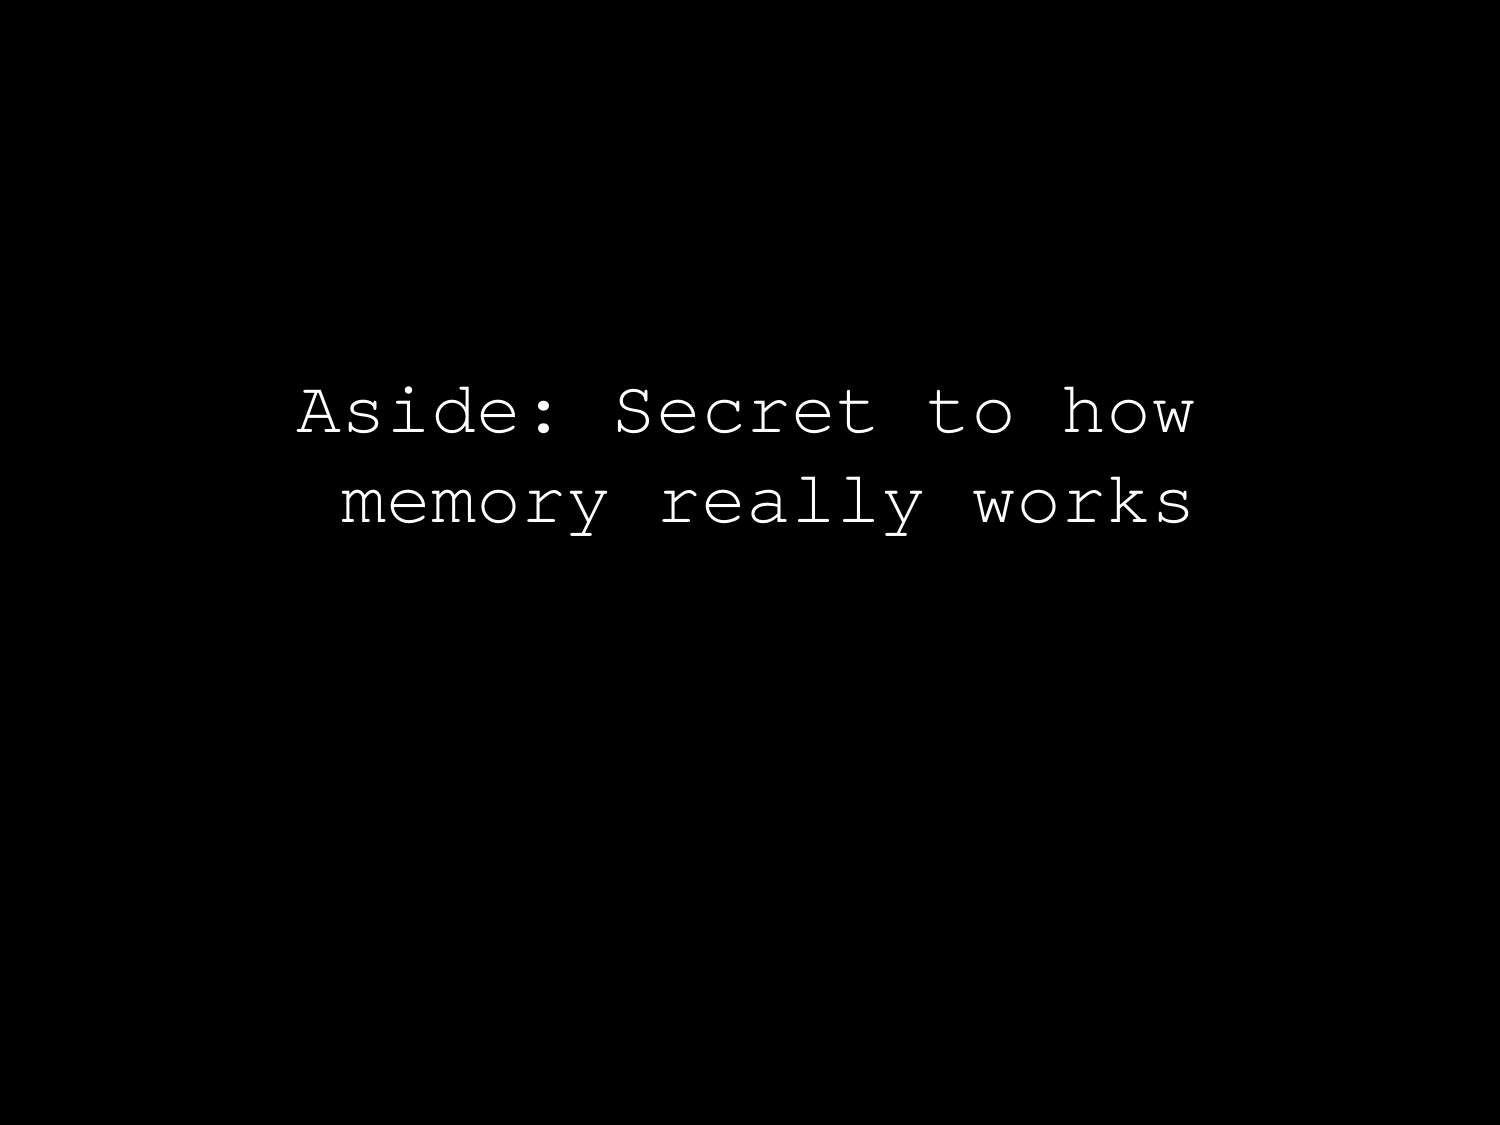

Aside: Secret to how
memory really works